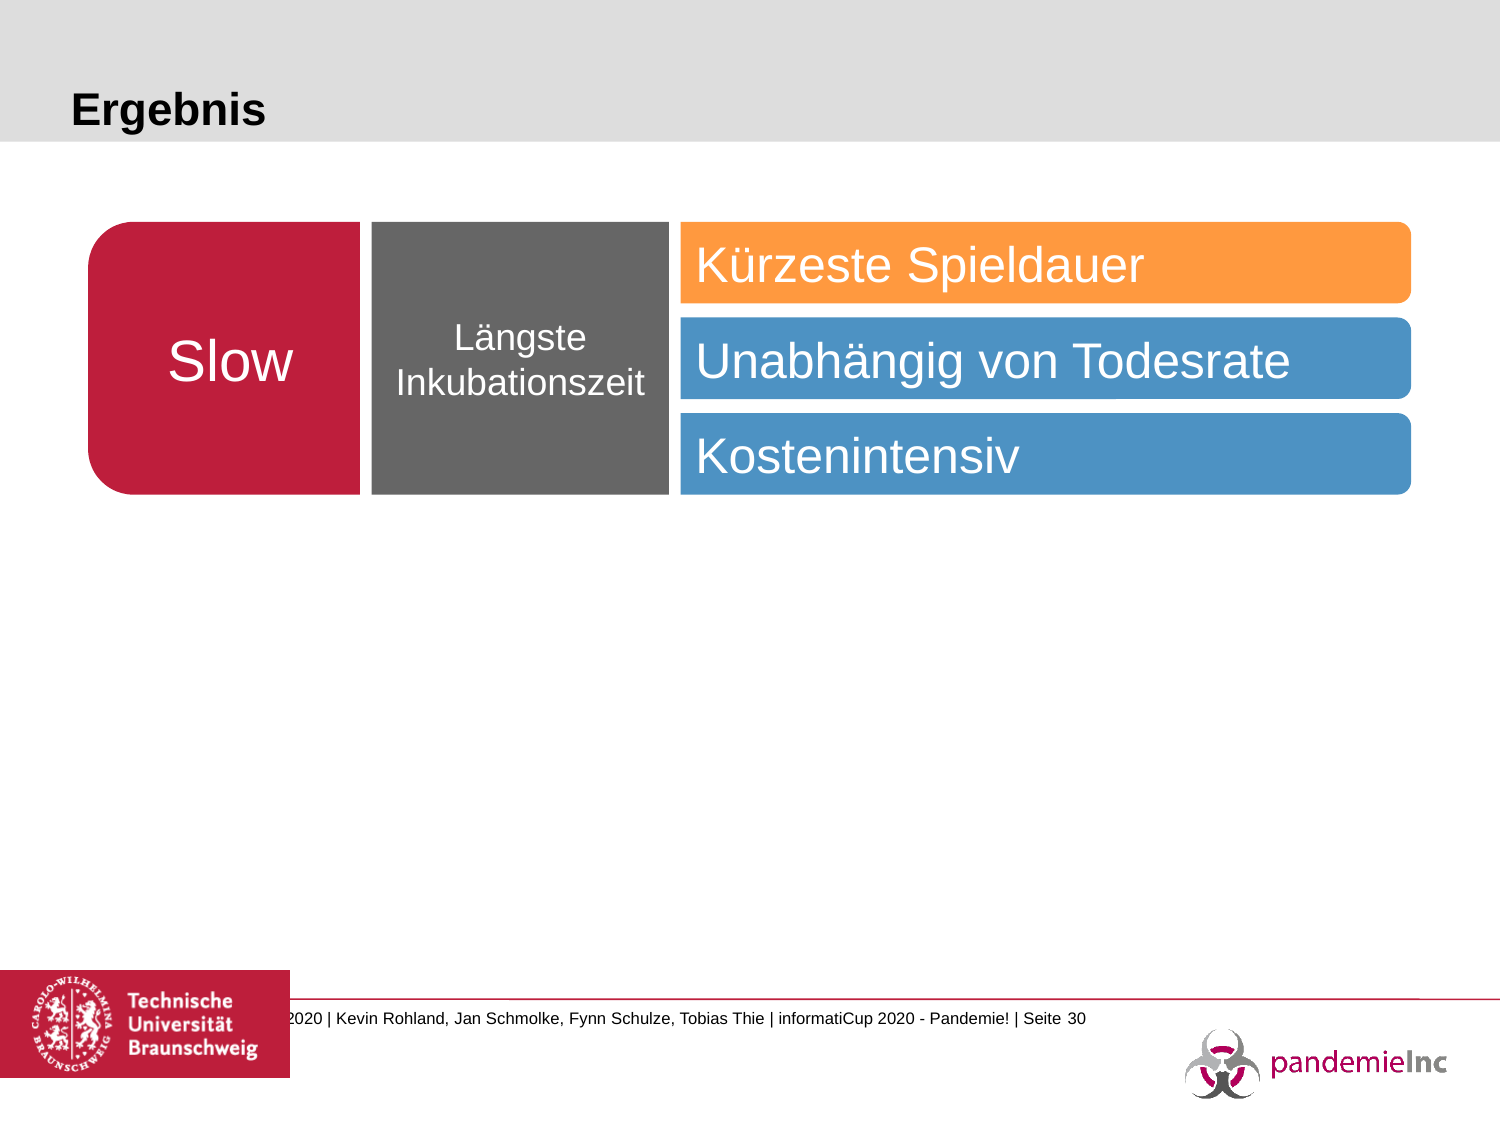

# Ergebnis
Kürzeste Spieldauer
Unabhängig von Todesrate
Kostenintensiv
Längste Inkubationszeit
Slow